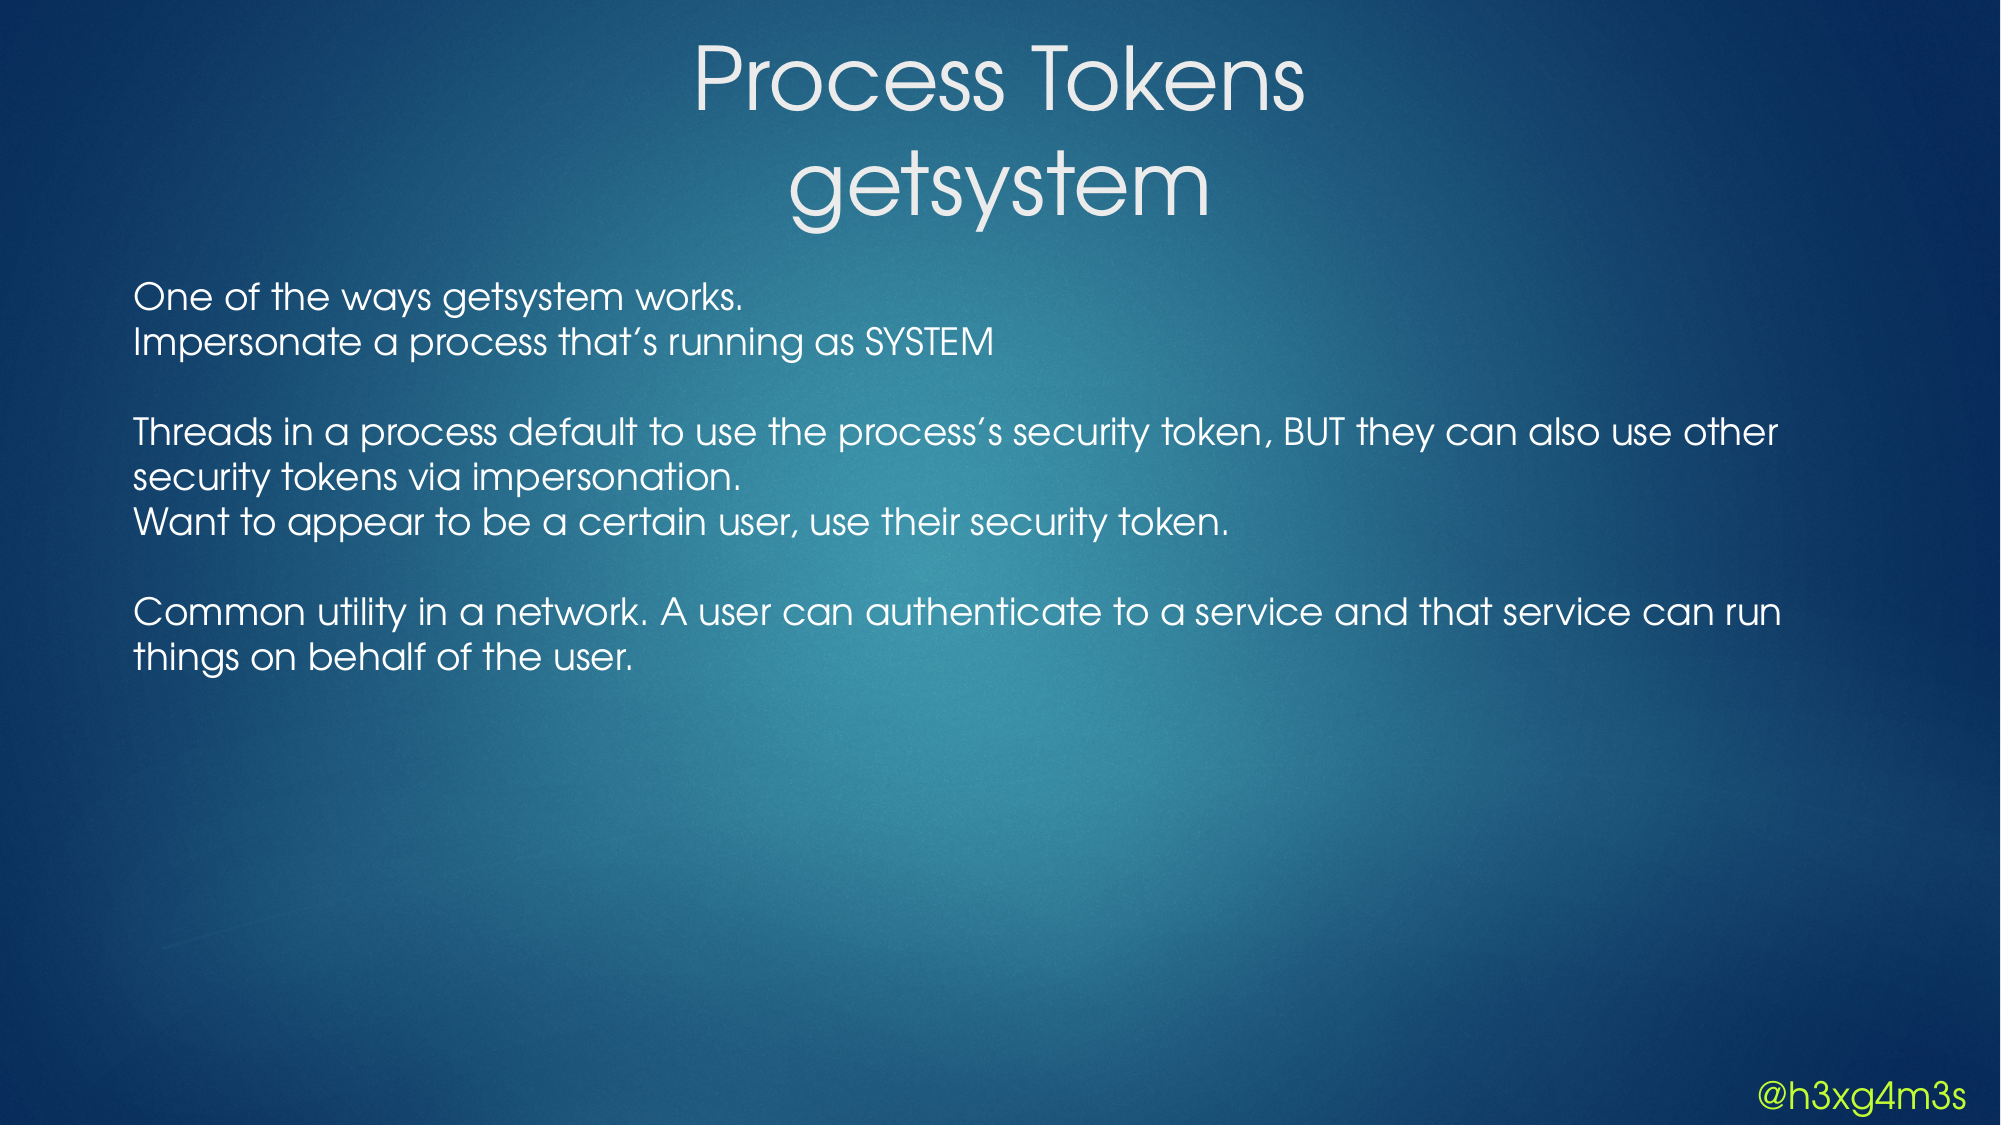

Process Tokens
getsystem
One of the ways getsystem works.
Impersonate a process that’s running as SYSTEM

Threads in a process default to use the process’s security token, BUT they can also use other security tokens via impersonation.
Want to appear to be a certain user, use their security token.

Common utility in a network. A user can authenticate to a service and that service can run things on behalf of the user.

@h3xg4m3s